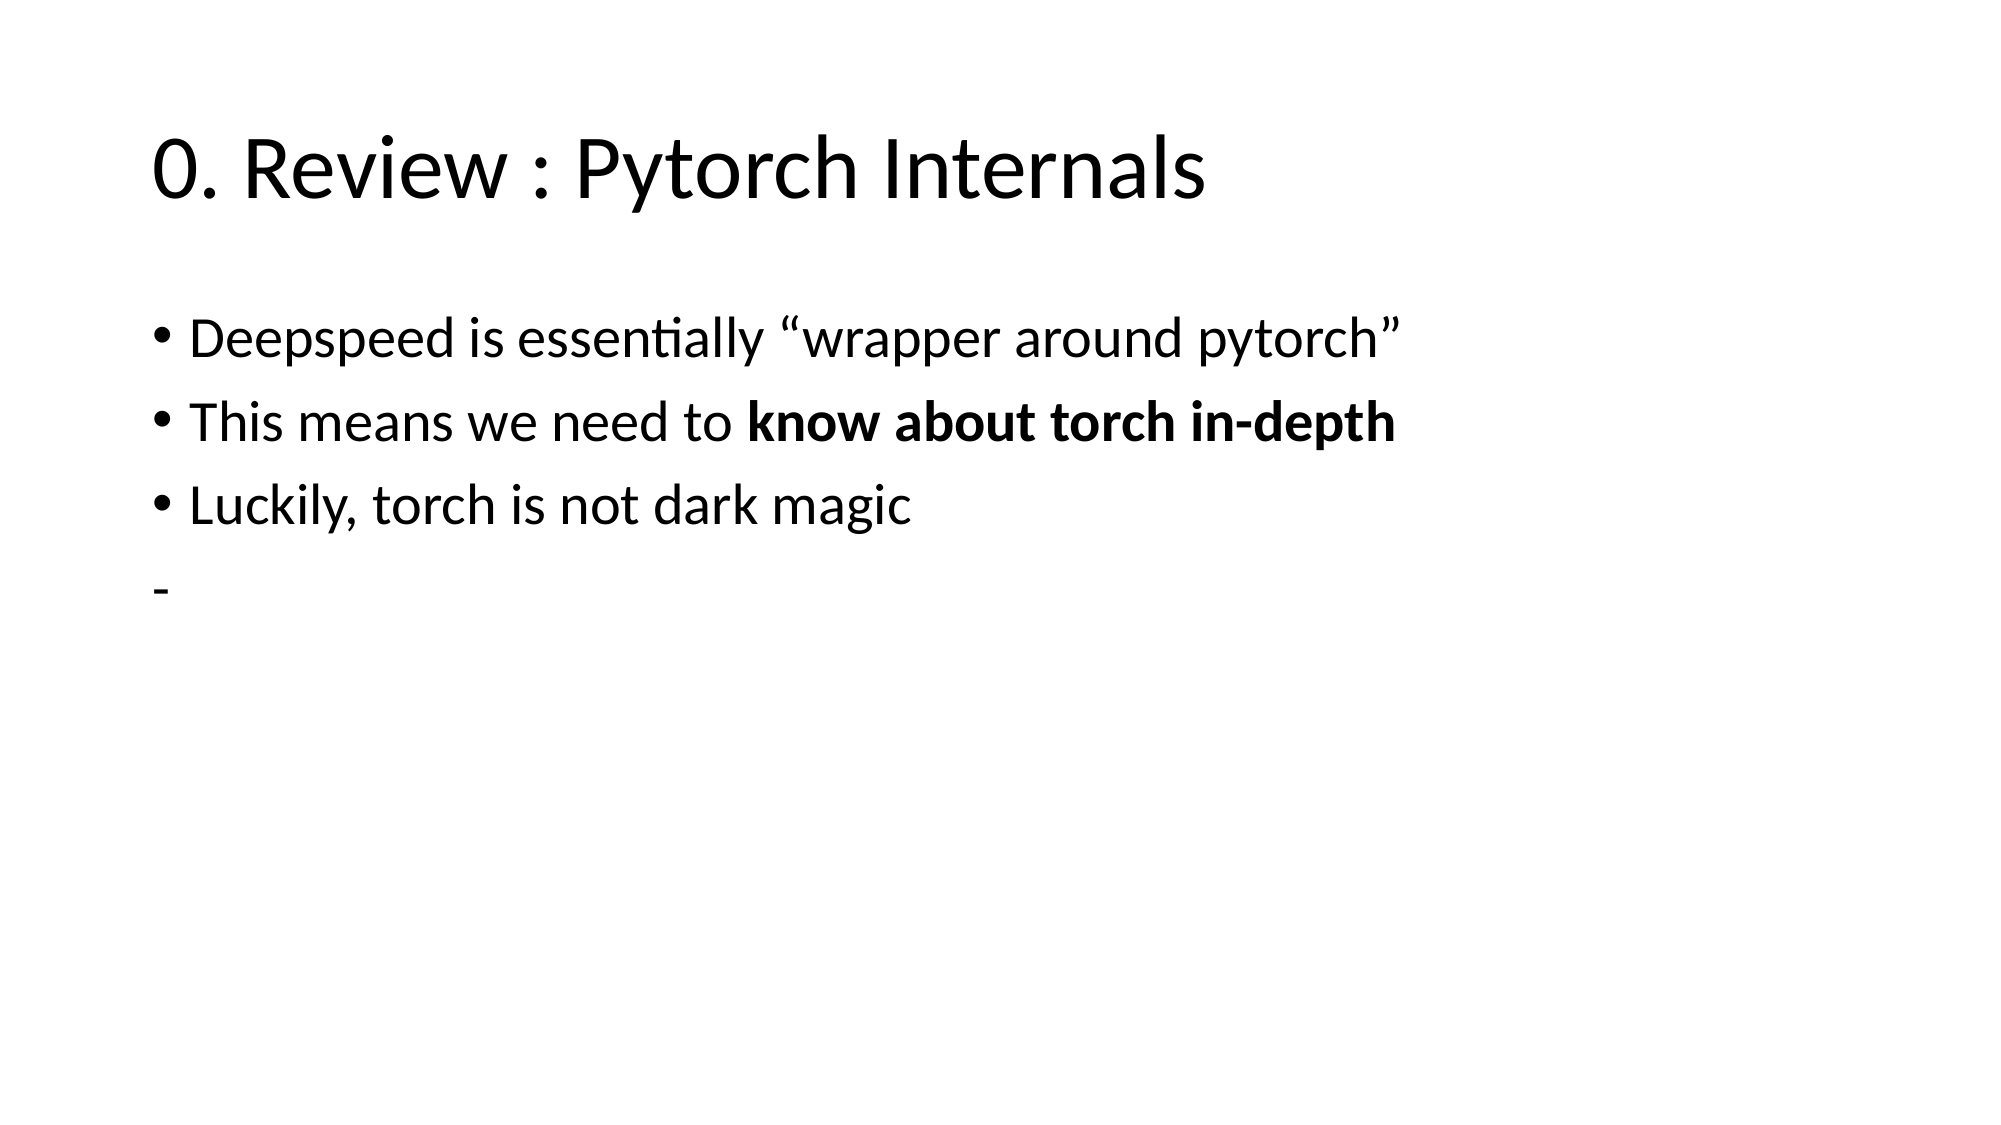

# 0. Review : Pytorch Internals
Deepspeed is essentially “wrapper around pytorch”
This means we need to know about torch in-depth
Luckily, torch is not dark magic
-